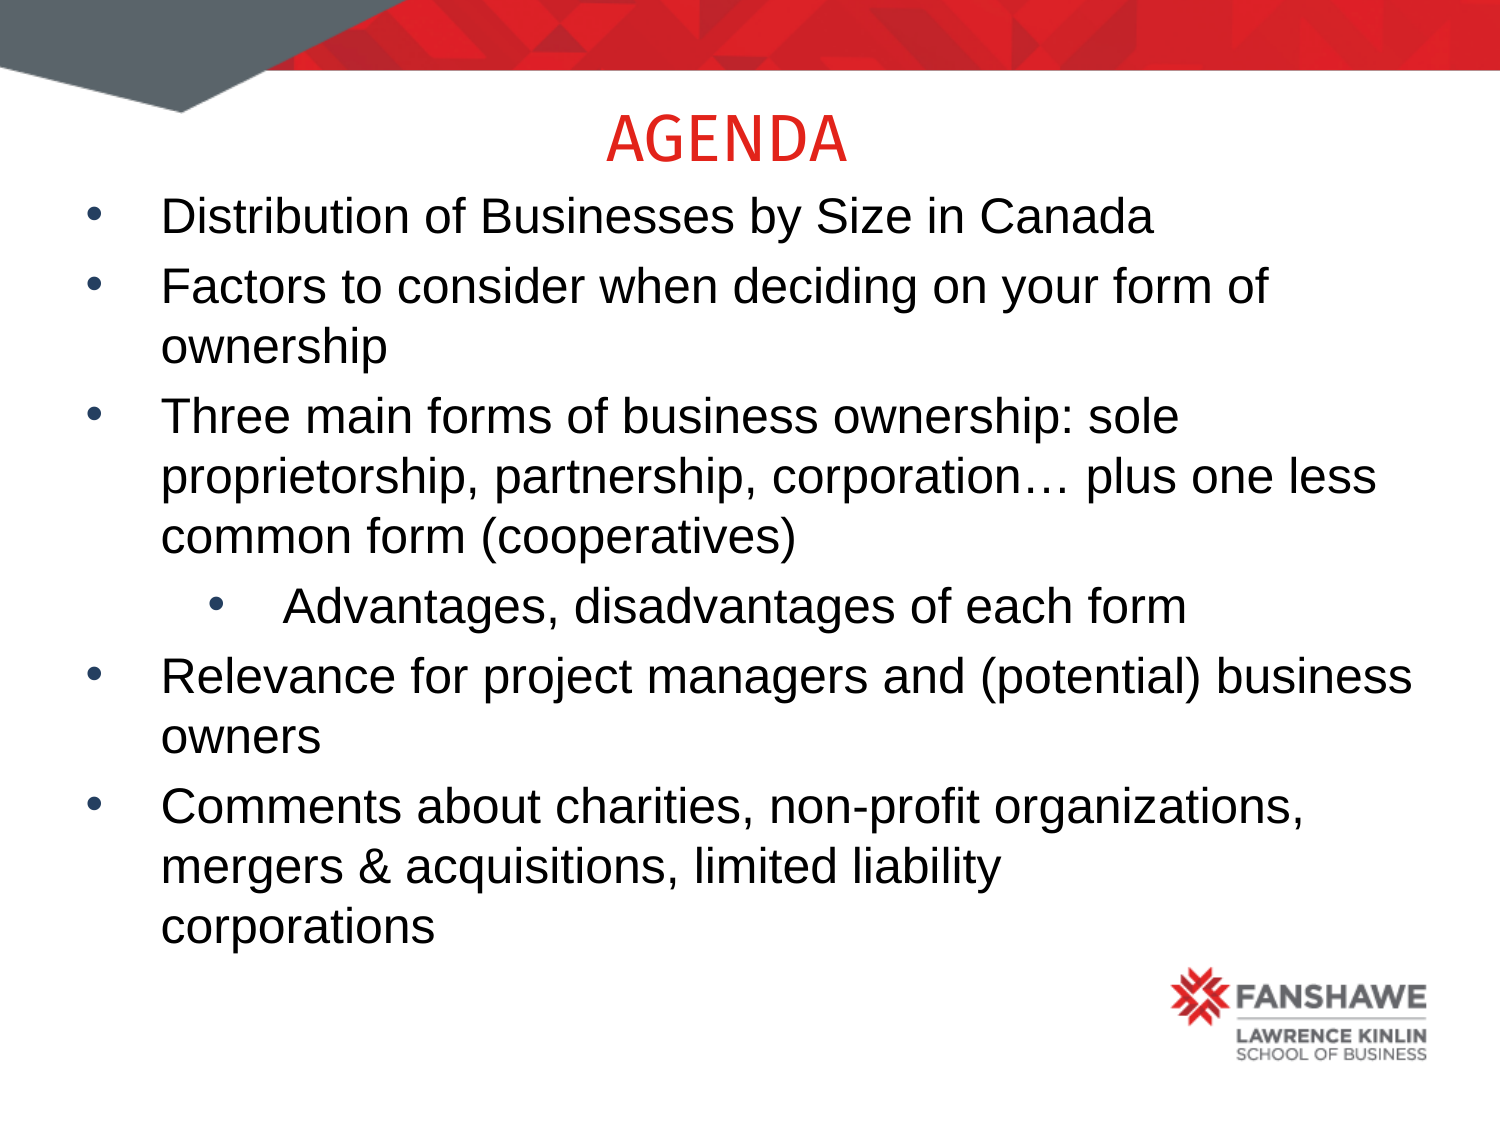

# Agenda
Distribution of Businesses by Size in Canada
Factors to consider when deciding on your form of ownership
Three main forms of business ownership: sole proprietorship, partnership, corporation… plus one less common form (cooperatives)
Advantages, disadvantages of each form
Relevance for project managers and (potential) business owners
Comments about charities, non-profit organizations, mergers & acquisitions, limited liability
corporations